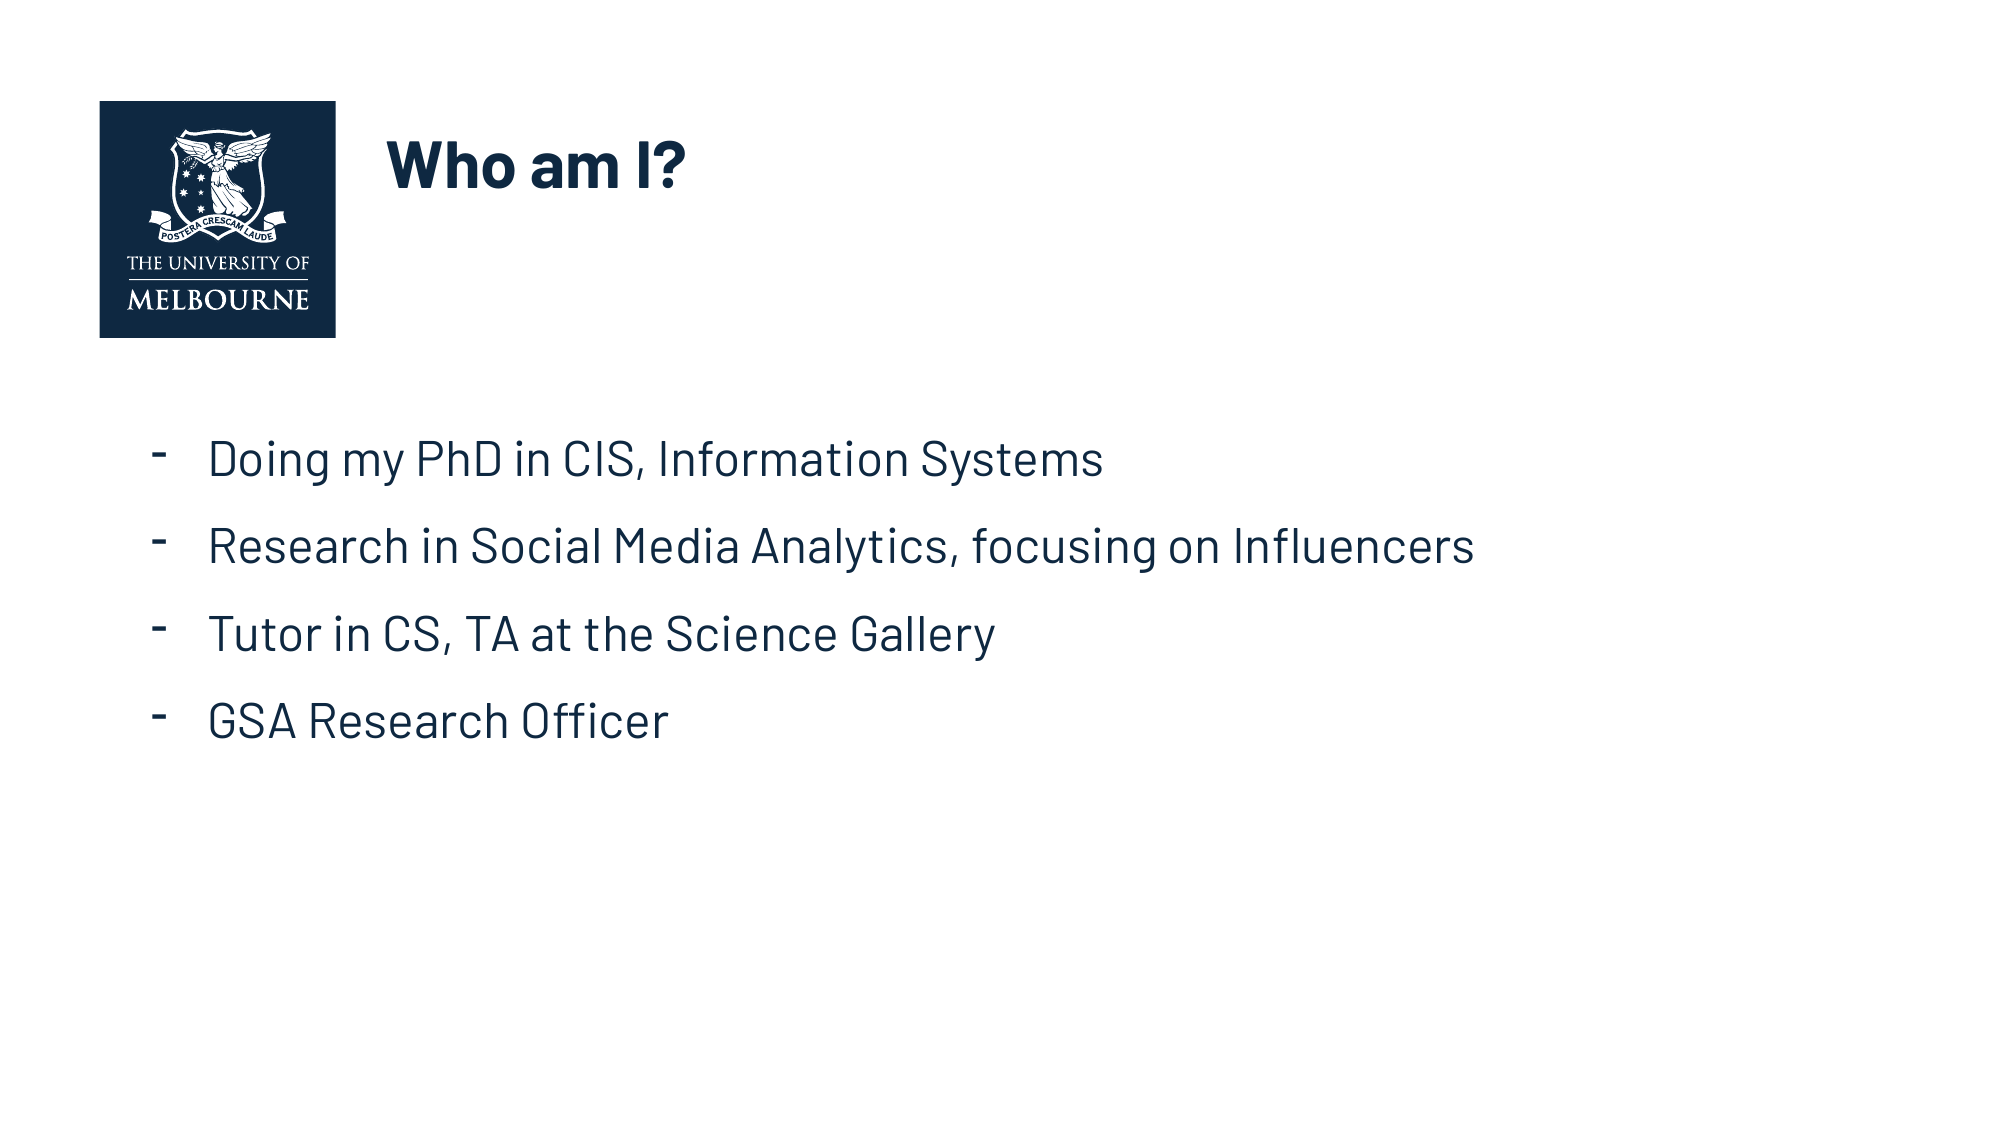

Who am I?
Doing my PhD in CIS, Information Systems
Research in Social Media Analytics, focusing on Influencers
Tutor in CS, TA at the Science Gallery
GSA Research Officer